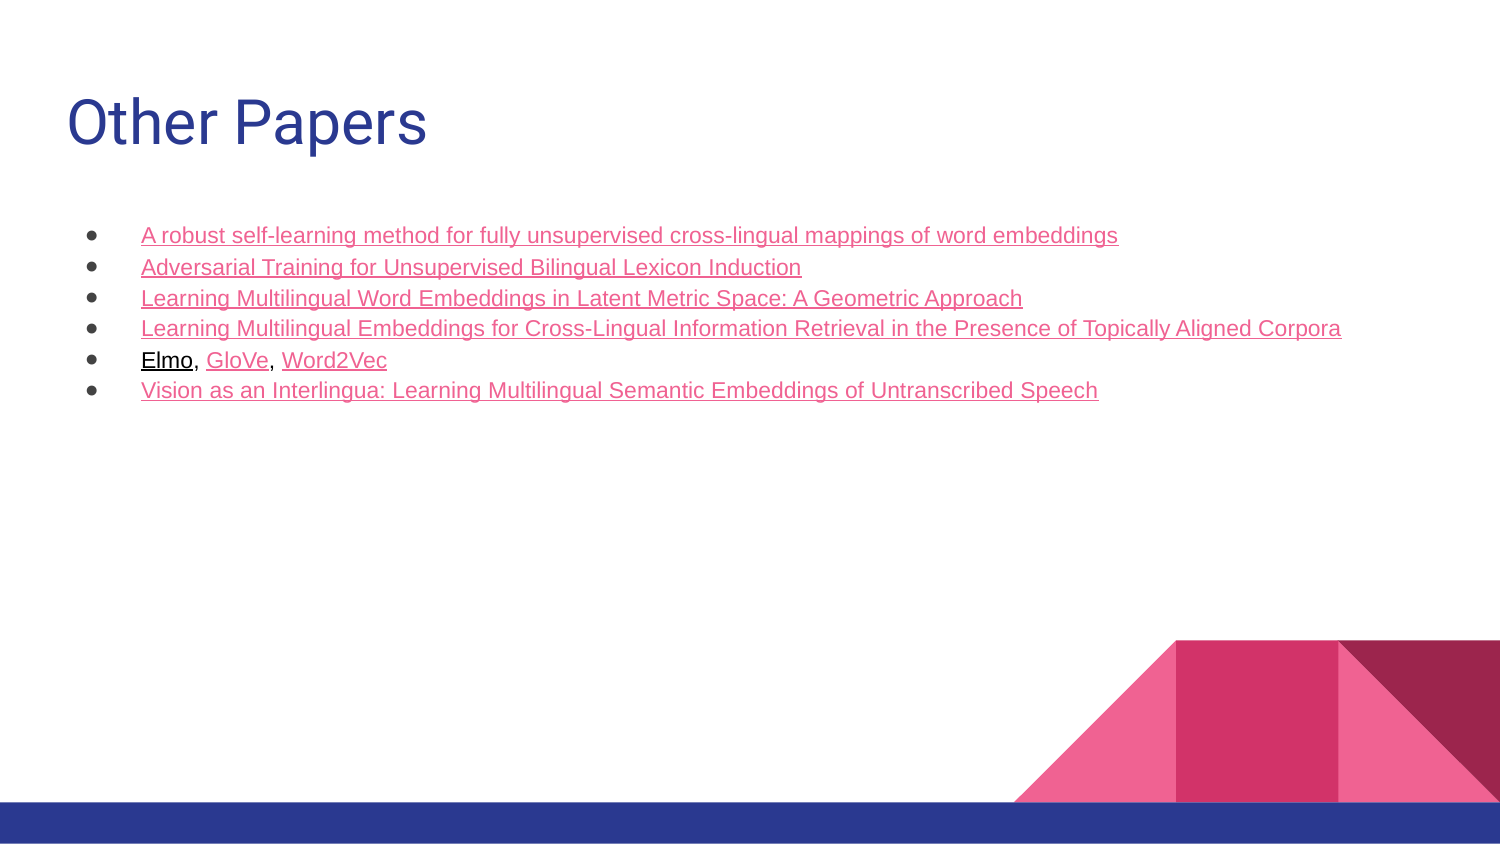

# Other Papers
A robust self-learning method for fully unsupervised cross-lingual mappings of word embeddings
Adversarial Training for Unsupervised Bilingual Lexicon Induction
Learning Multilingual Word Embeddings in Latent Metric Space: A Geometric Approach
Learning Multilingual Embeddings for Cross-Lingual Information Retrieval in the Presence of Topically Aligned Corpora
Elmo, GloVe, Word2Vec
Vision as an Interlingua: Learning Multilingual Semantic Embeddings of Untranscribed Speech